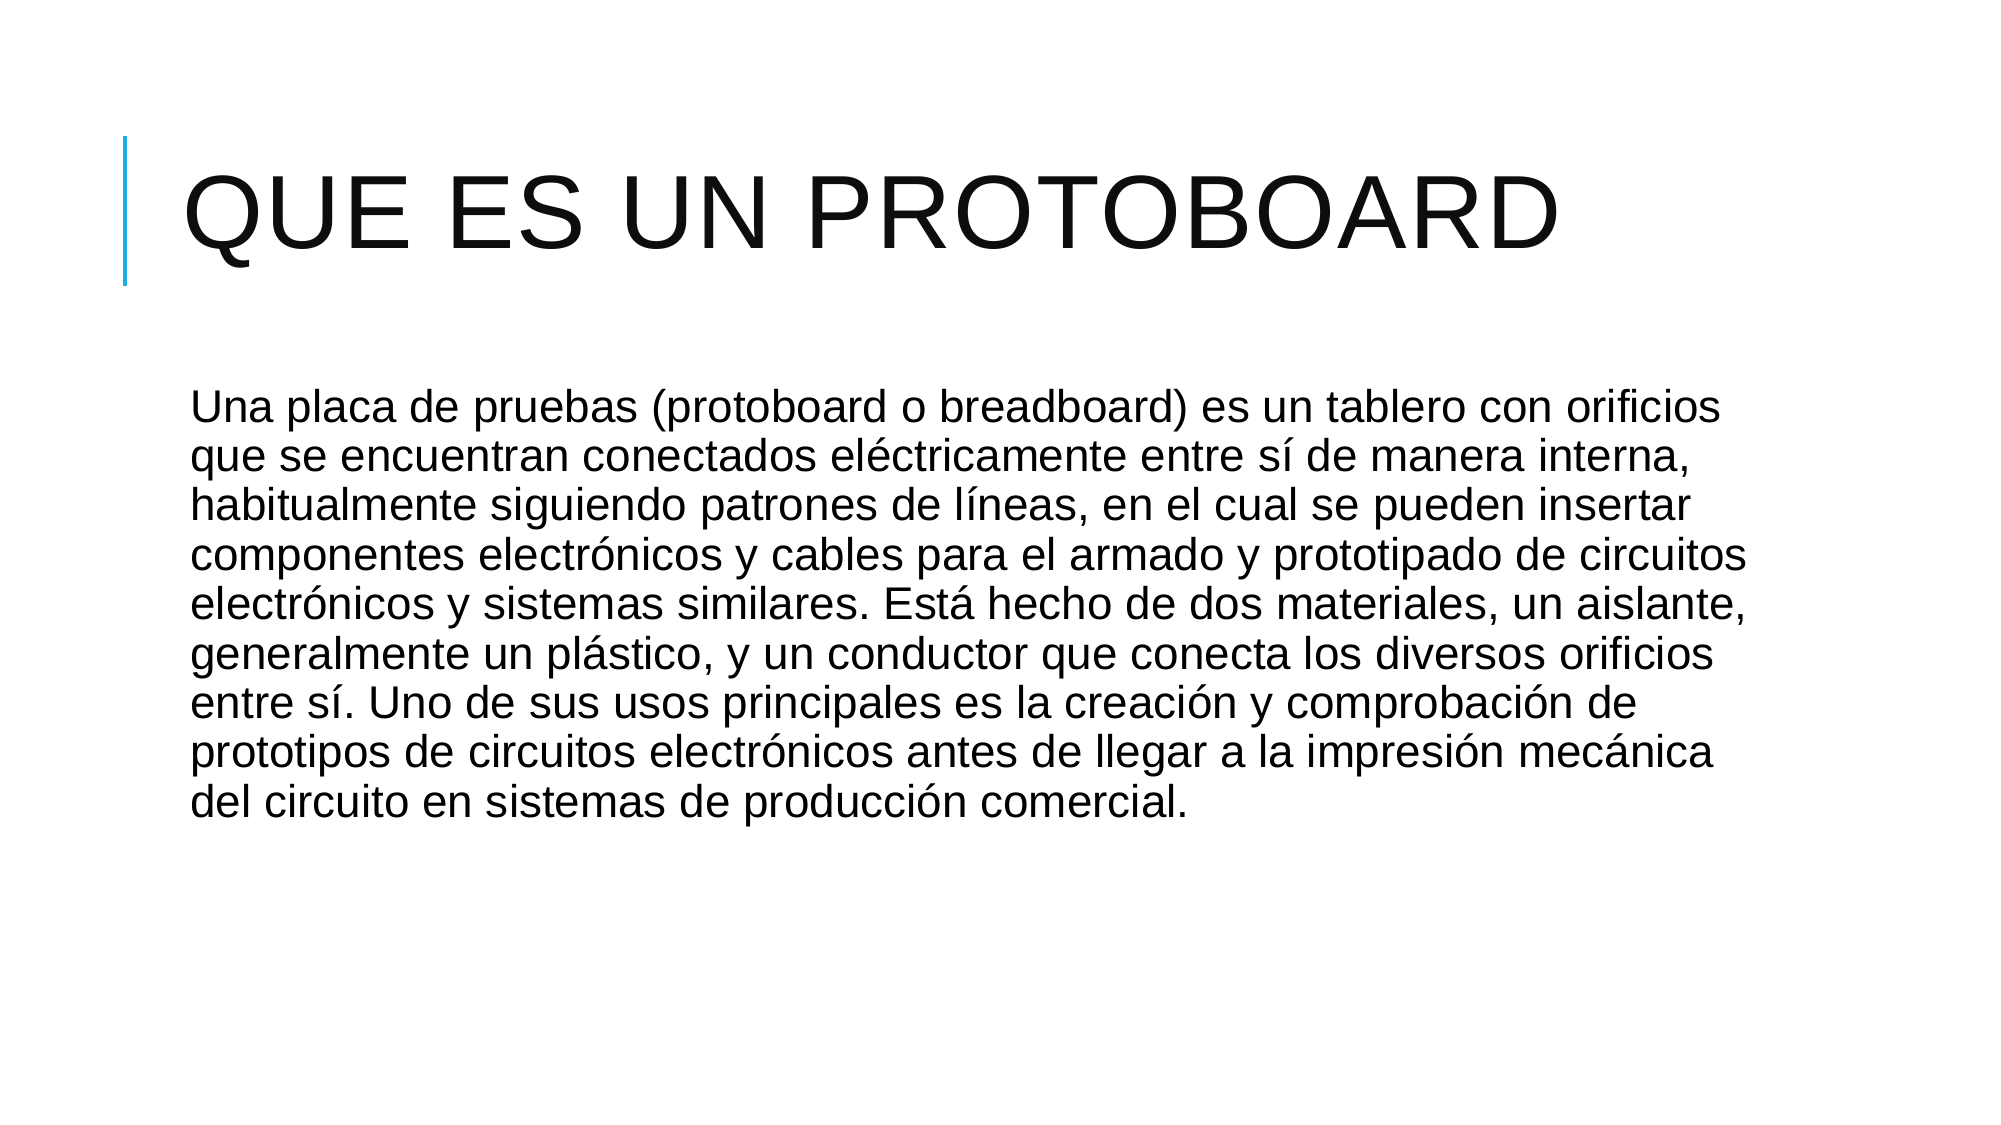

# Que es un protoboard
Una placa de pruebas (protoboard o breadboard) es un tablero con orificios que se encuentran conectados eléctricamente entre sí de manera interna, habitualmente siguiendo patrones de líneas, en el cual se pueden insertar componentes electrónicos y cables para el armado y prototipado de circuitos electrónicos y sistemas similares. Está hecho de dos materiales, un aislante, generalmente un plástico, y un conductor que conecta los diversos orificios entre sí. Uno de sus usos principales es la creación y comprobación de prototipos de circuitos electrónicos antes de llegar a la impresión mecánica del circuito en sistemas de producción comercial.